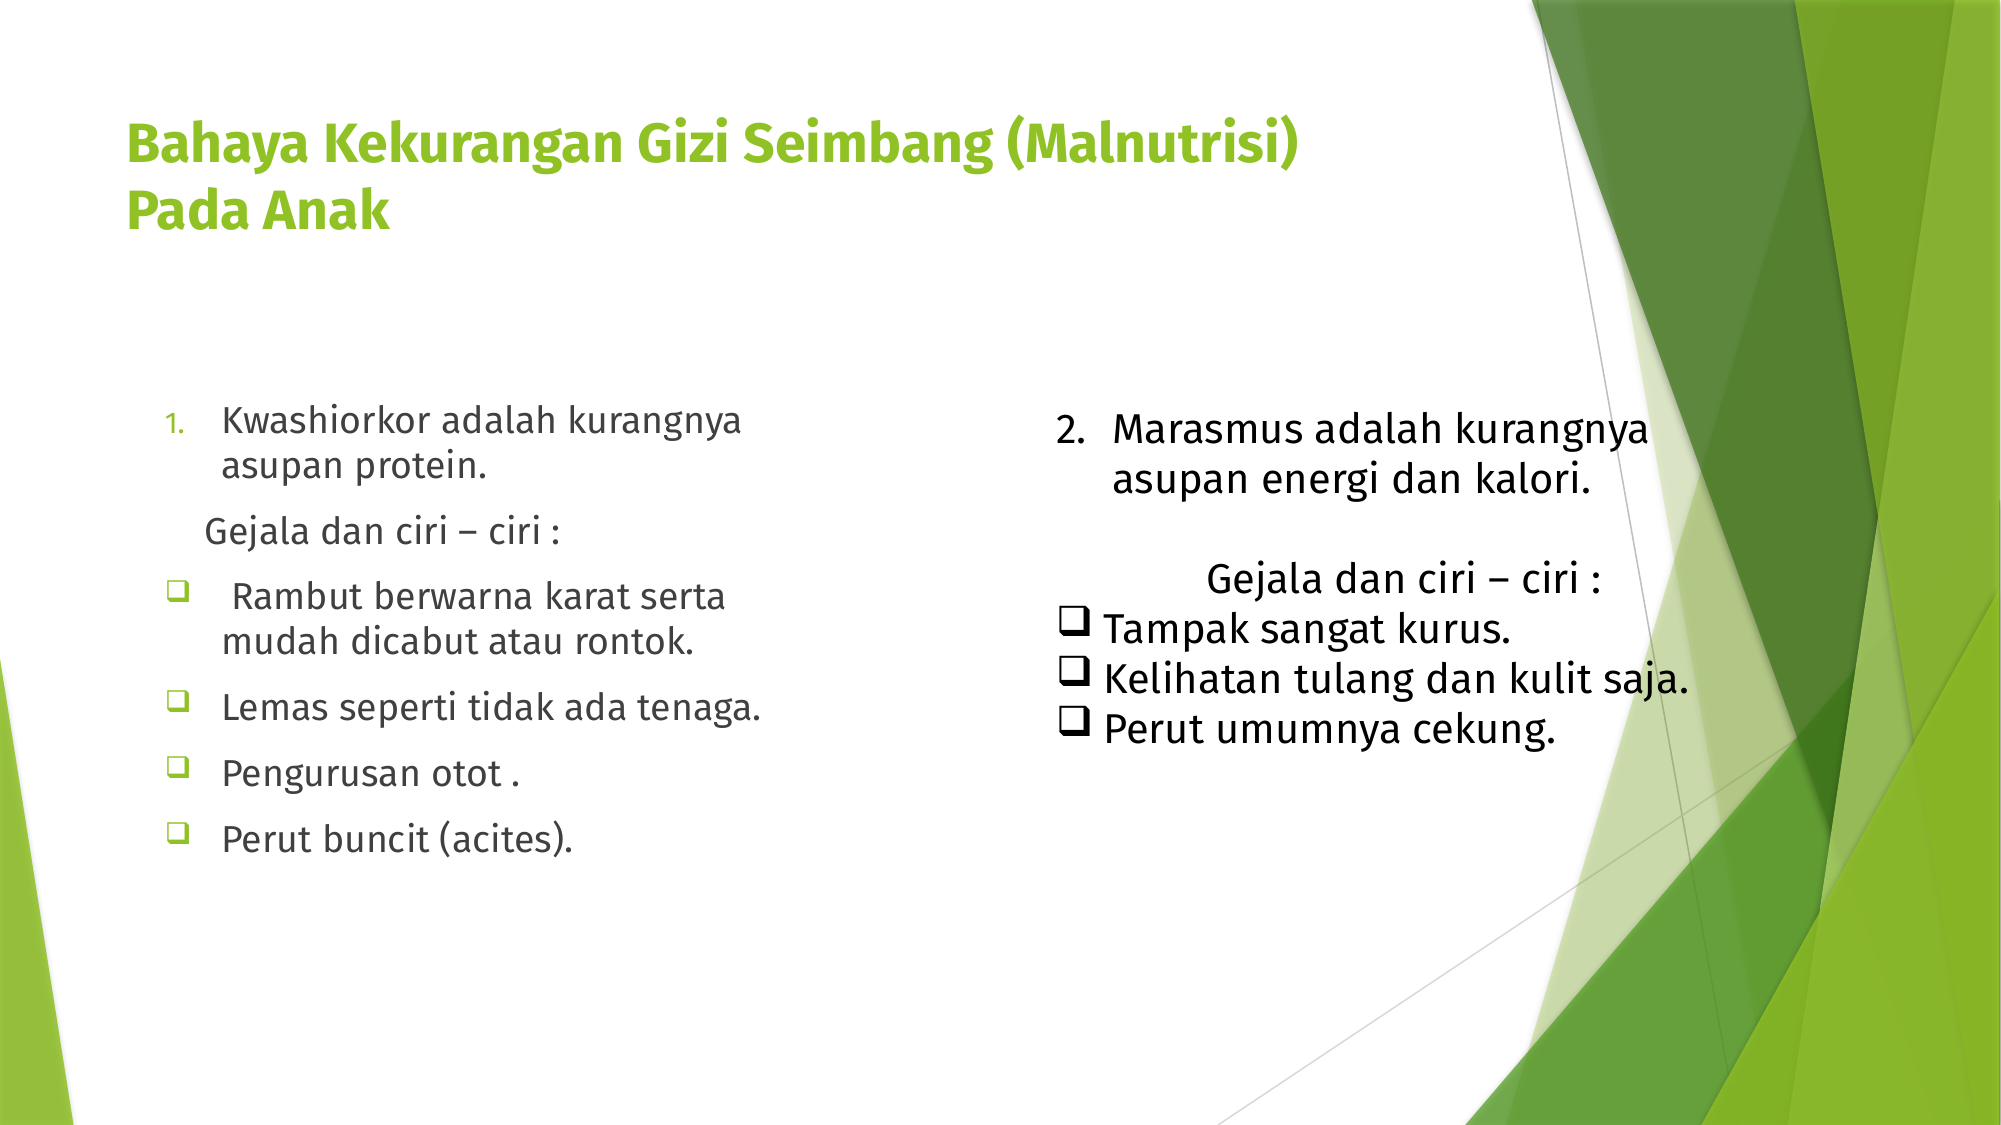

# Bahaya Kekurangan Gizi Seimbang (Malnutrisi) Pada Anak
Kwashiorkor adalah kurangnya asupan protein.
    Gejala dan ciri – ciri :
 Rambut berwarna karat serta mudah dicabut atau rontok.
Lemas seperti tidak ada tenaga.
Pengurusan otot .
Perut buncit (acites).

Marasmus adalah kurangnya asupan energi dan kalori.

	Gejala dan ciri – ciri :
Tampak sangat kurus.
Kelihatan tulang dan kulit saja.
Perut umumnya cekung.